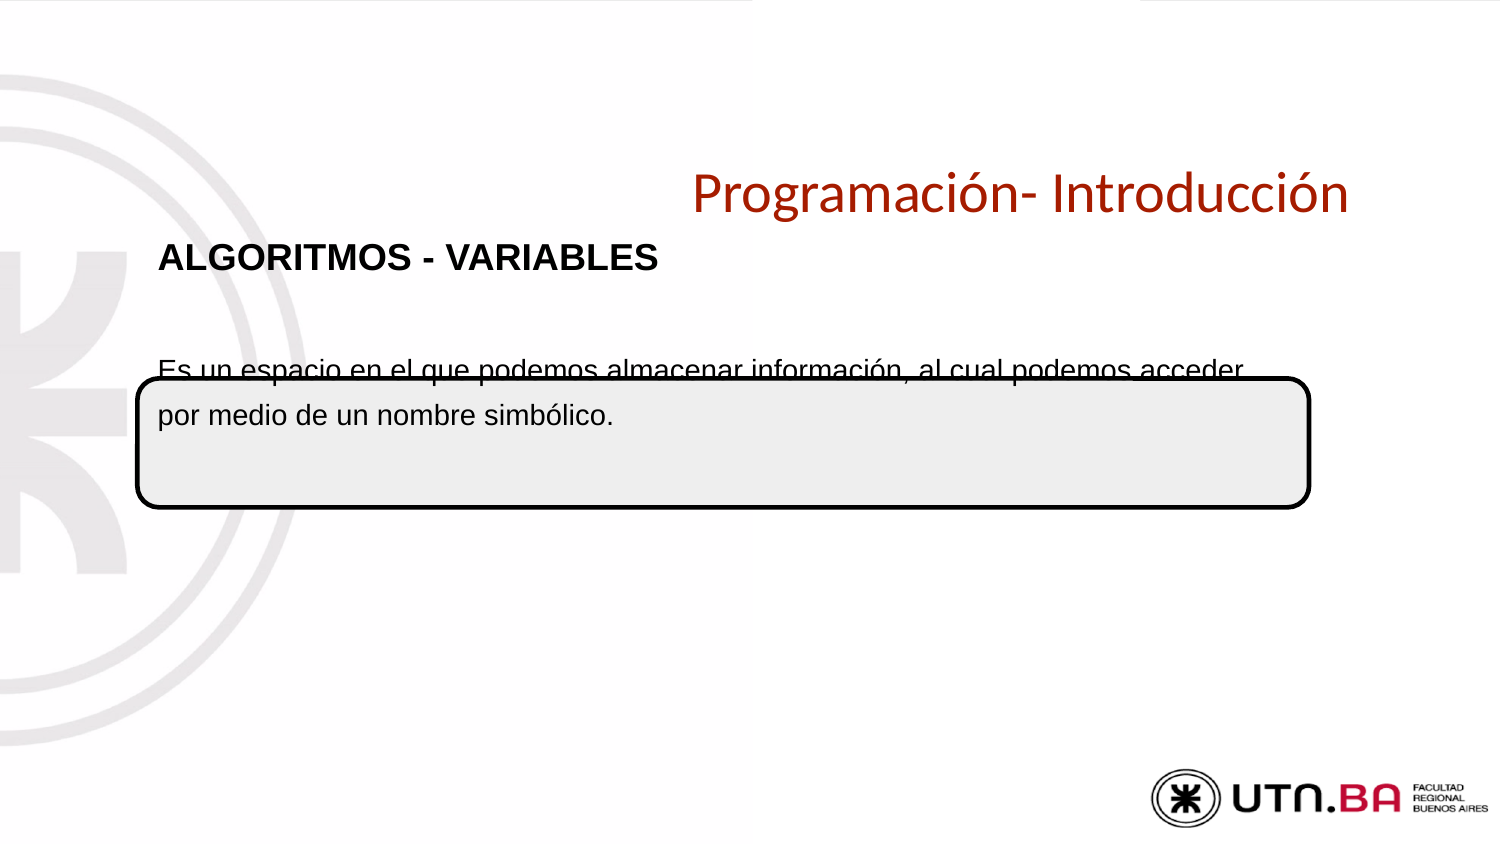

# Programación- Introducción
ALGORITMOS - VARIABLES
Es un espacio en el que podemos almacenar información, al cual podemos acceder por medio de un nombre simbólico.